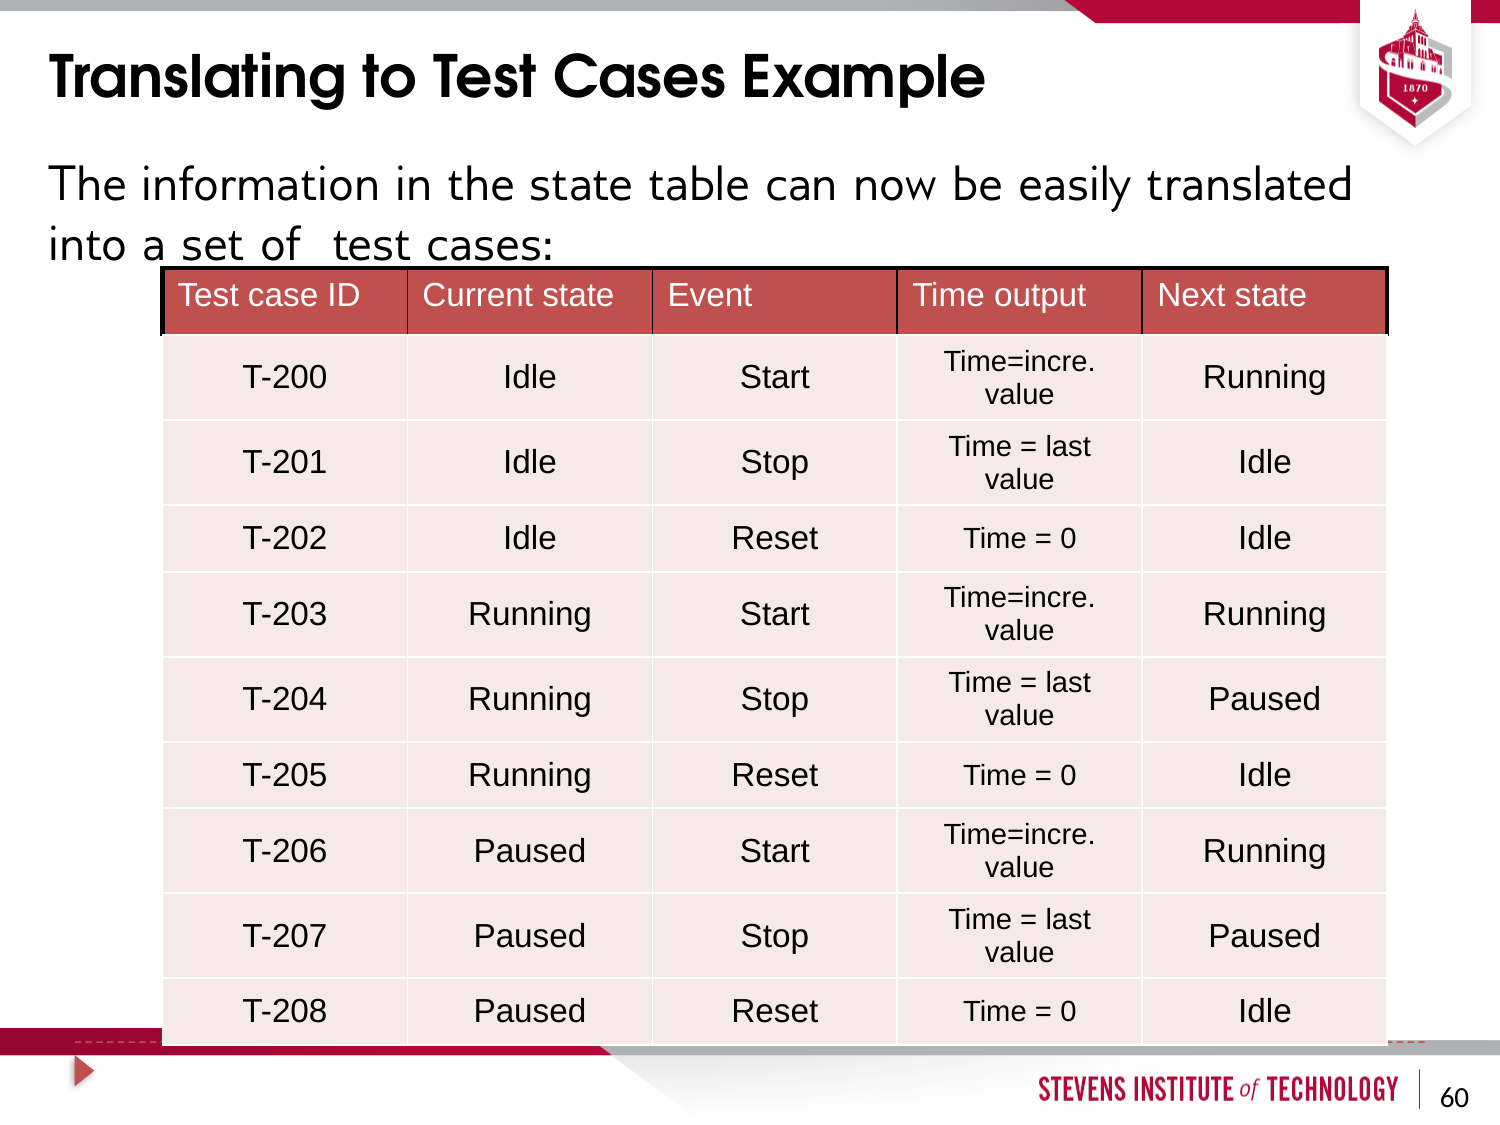

Translating to Test Cases Example
The information in the state table can now be easily translated into a set of  test cases:
| Test case ID | Current state | Event | Time output | Next state |
| --- | --- | --- | --- | --- |
| T-200 | Idle | Start | Time=incre. value | Running |
| T-201 | Idle | Stop | Time = last value | Idle |
| T-202 | Idle | Reset | Time = 0 | Idle |
| T-203 | Running | Start | Time=incre. value | Running |
| T-204 | Running | Stop | Time = last value | Paused |
| T-205 | Running | Reset | Time = 0 | Idle |
| T-206 | Paused | Start | Time=incre. value | Running |
| T-207 | Paused | Stop | Time = last value | Paused |
| T-208 | Paused | Reset | Time = 0 | Idle |
60